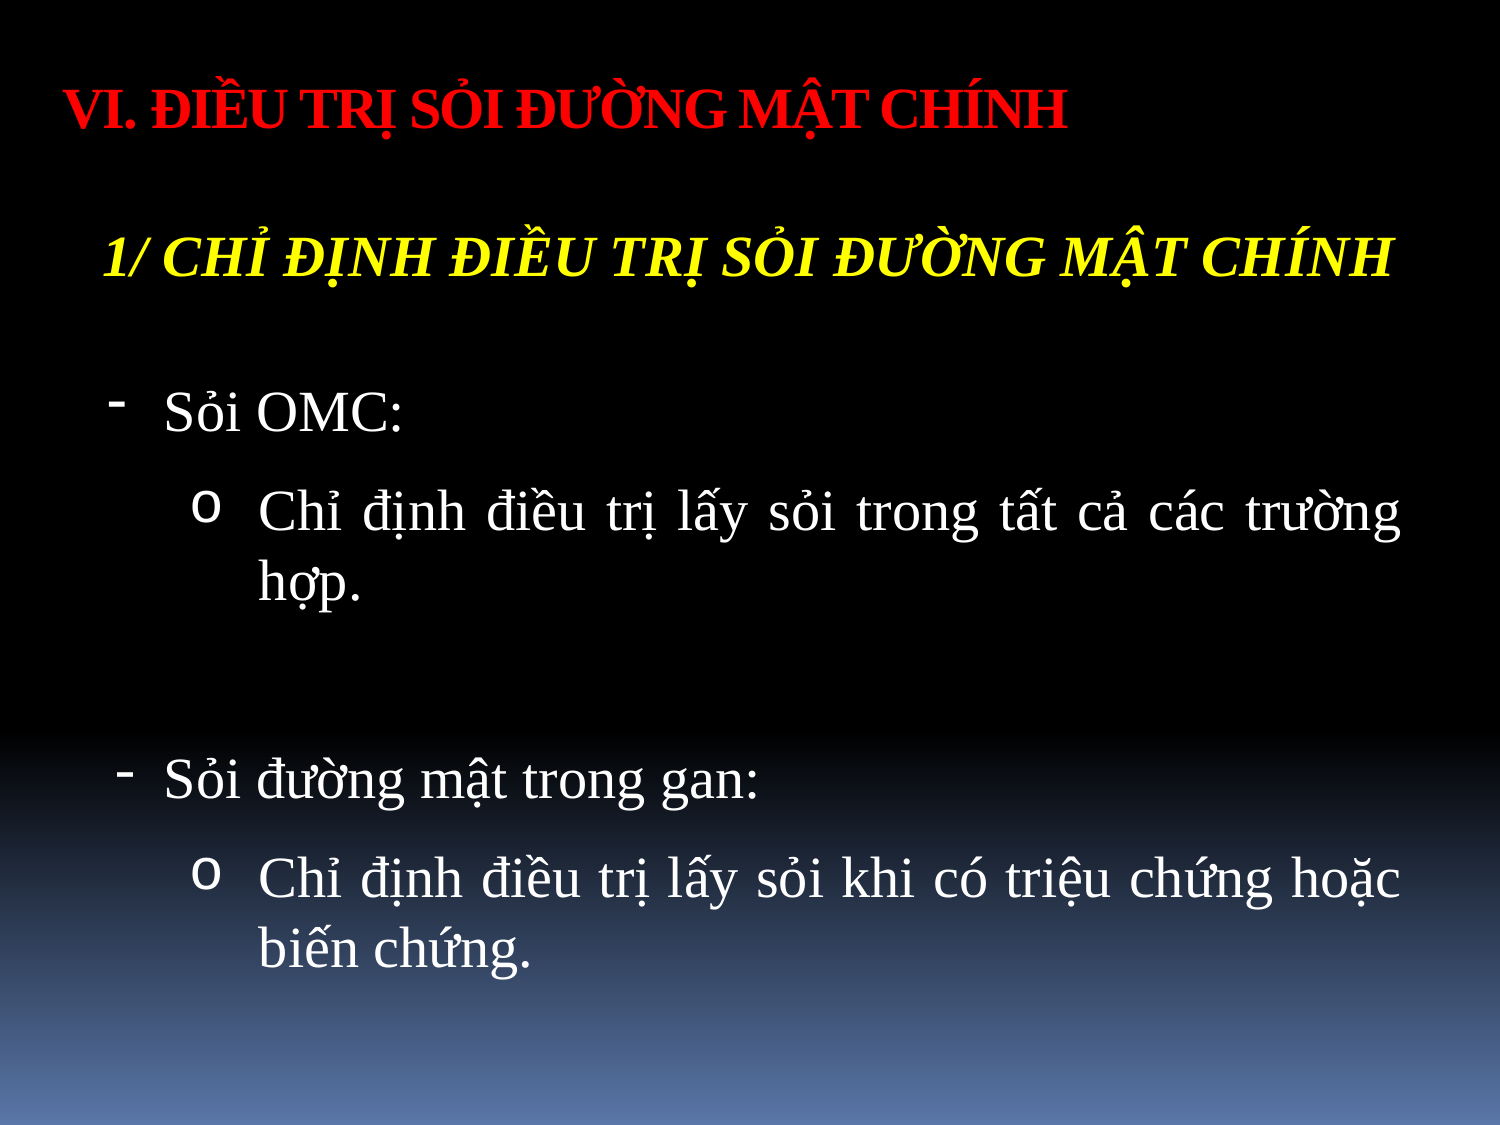

VI. ĐIỀU TRỊ SỎI ĐƯỜNG MẬT CHÍNH

1/ CHỈ ĐỊNH ĐIỀU TRỊ SỎI ĐƯỜNG MẬT CHÍNH

Sỏi OMC:
Chỉ định điều trị lấy sỏi trong tất cả các trường hợp.

Sỏi đường mật trong gan:
Chỉ định điều trị lấy sỏi khi có triệu chứng hoặc biến chứng.